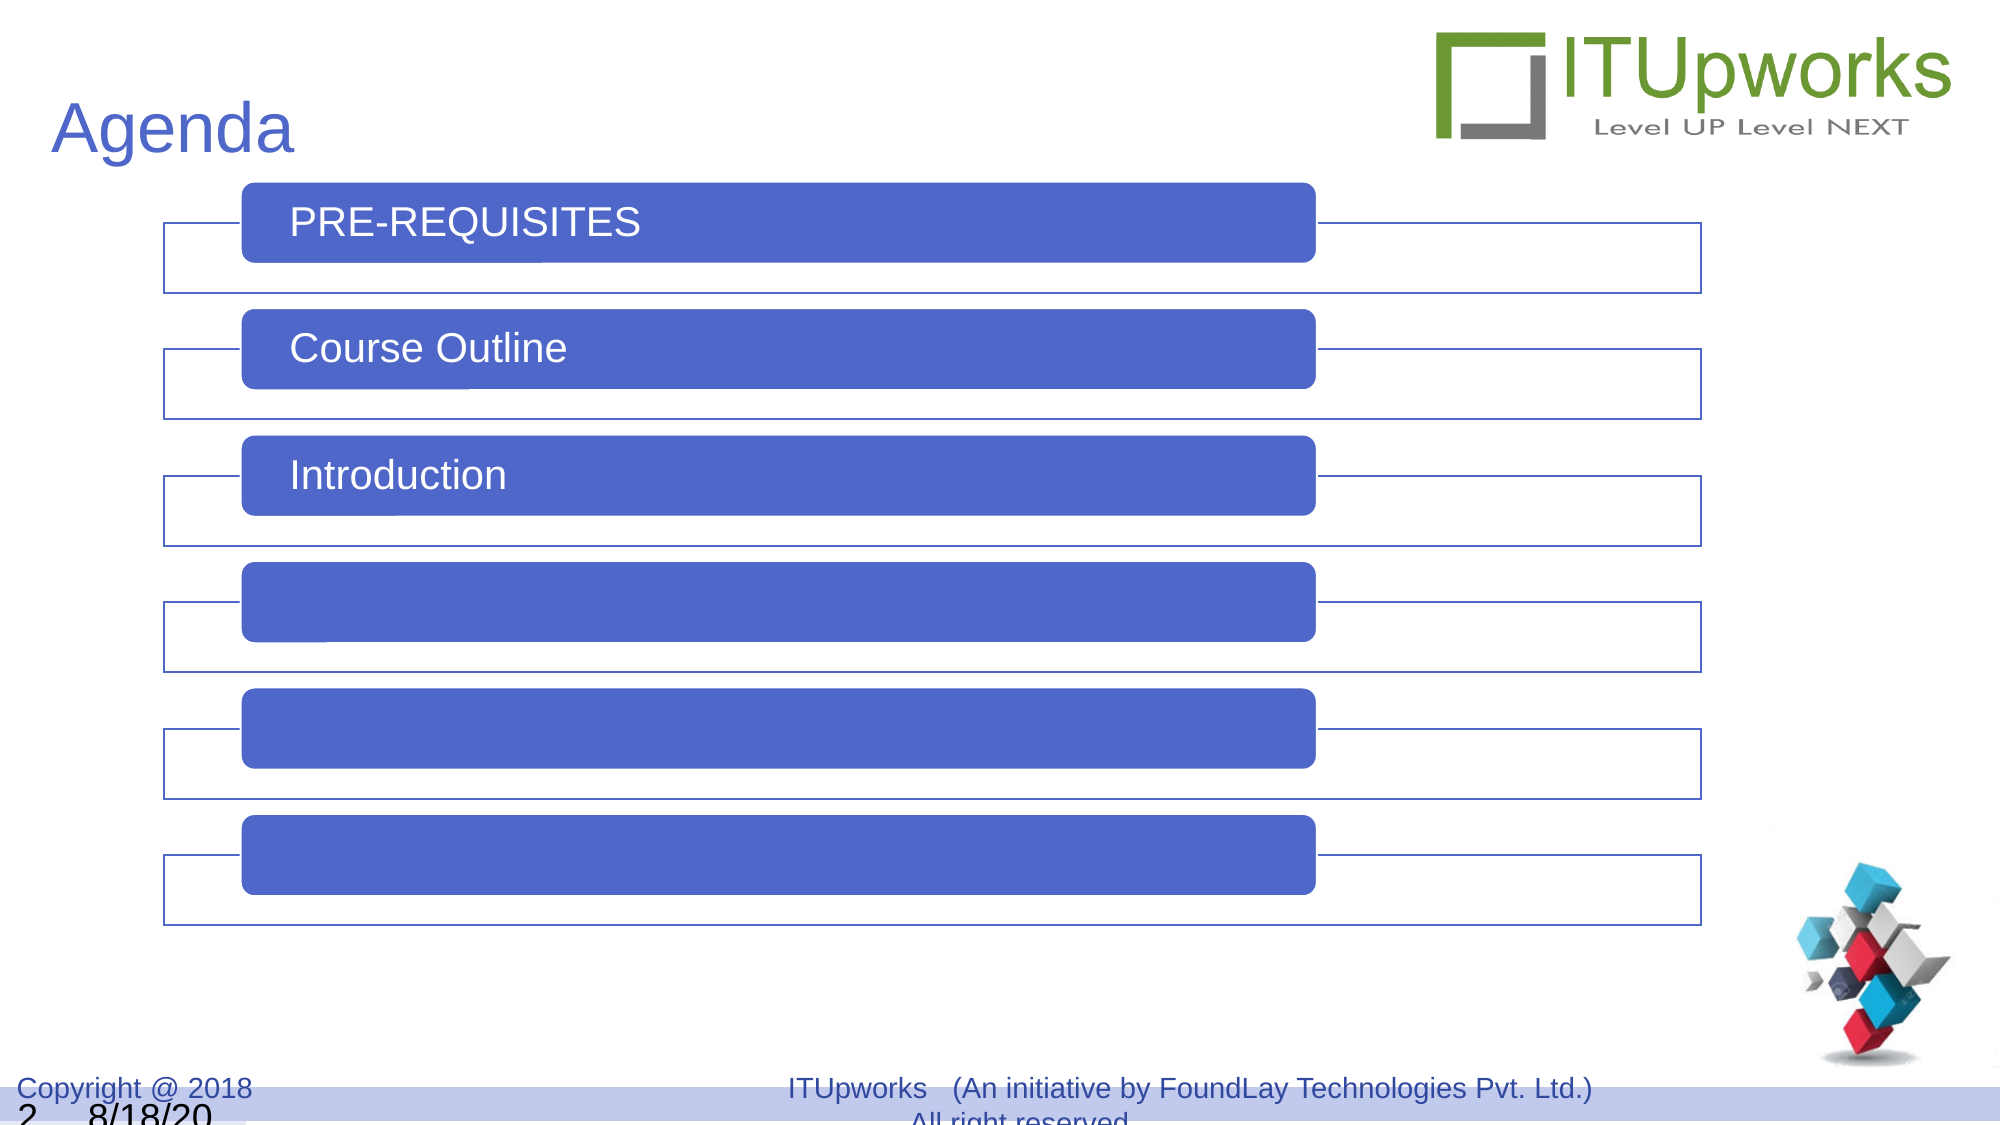

# Agenda
PRE-REQUISITES
Course Outline
Introduction

2
8/18/2018